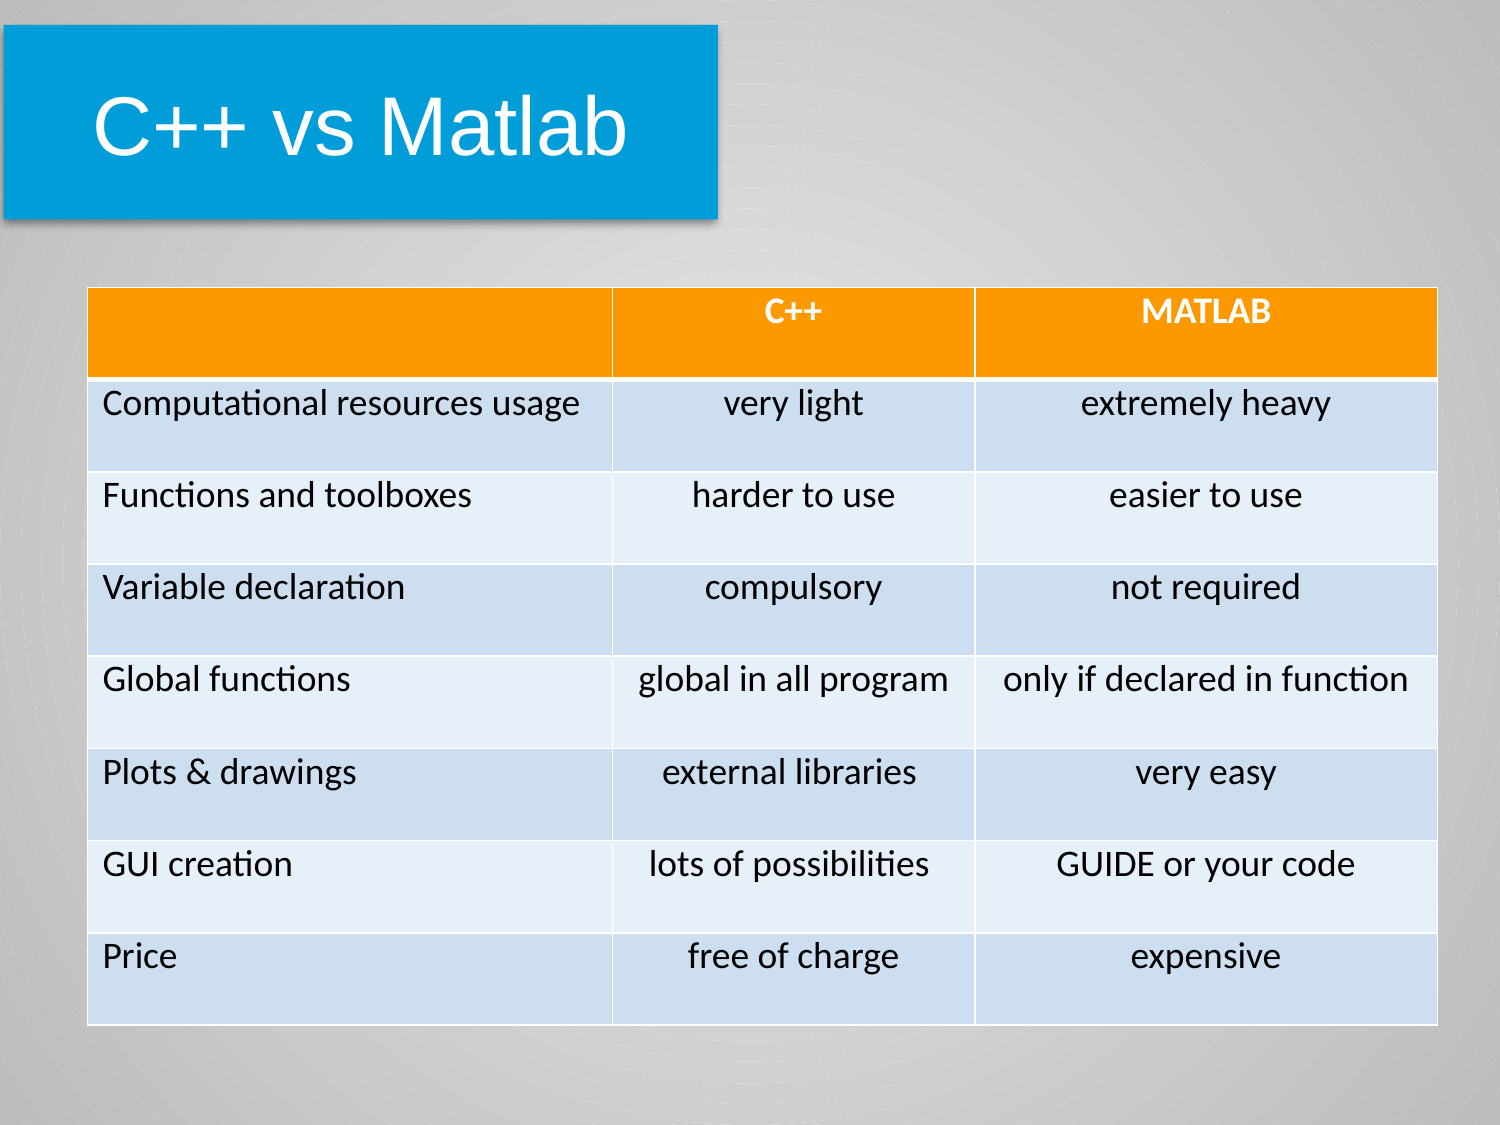

C++ vs Matlab
|  | C++ | MATLAB |
| --- | --- | --- |
| Computational resources usage | very light | extremely heavy |
| Functions and toolboxes | harder to use | easier to use |
| Variable declaration | compulsory | not required |
| Global functions | global in all program | only if declared in function |
| Plots & drawings | external libraries | very easy |
| GUI creation | lots of possibilities | GUIDE or your code |
| Price | free of charge | expensive |